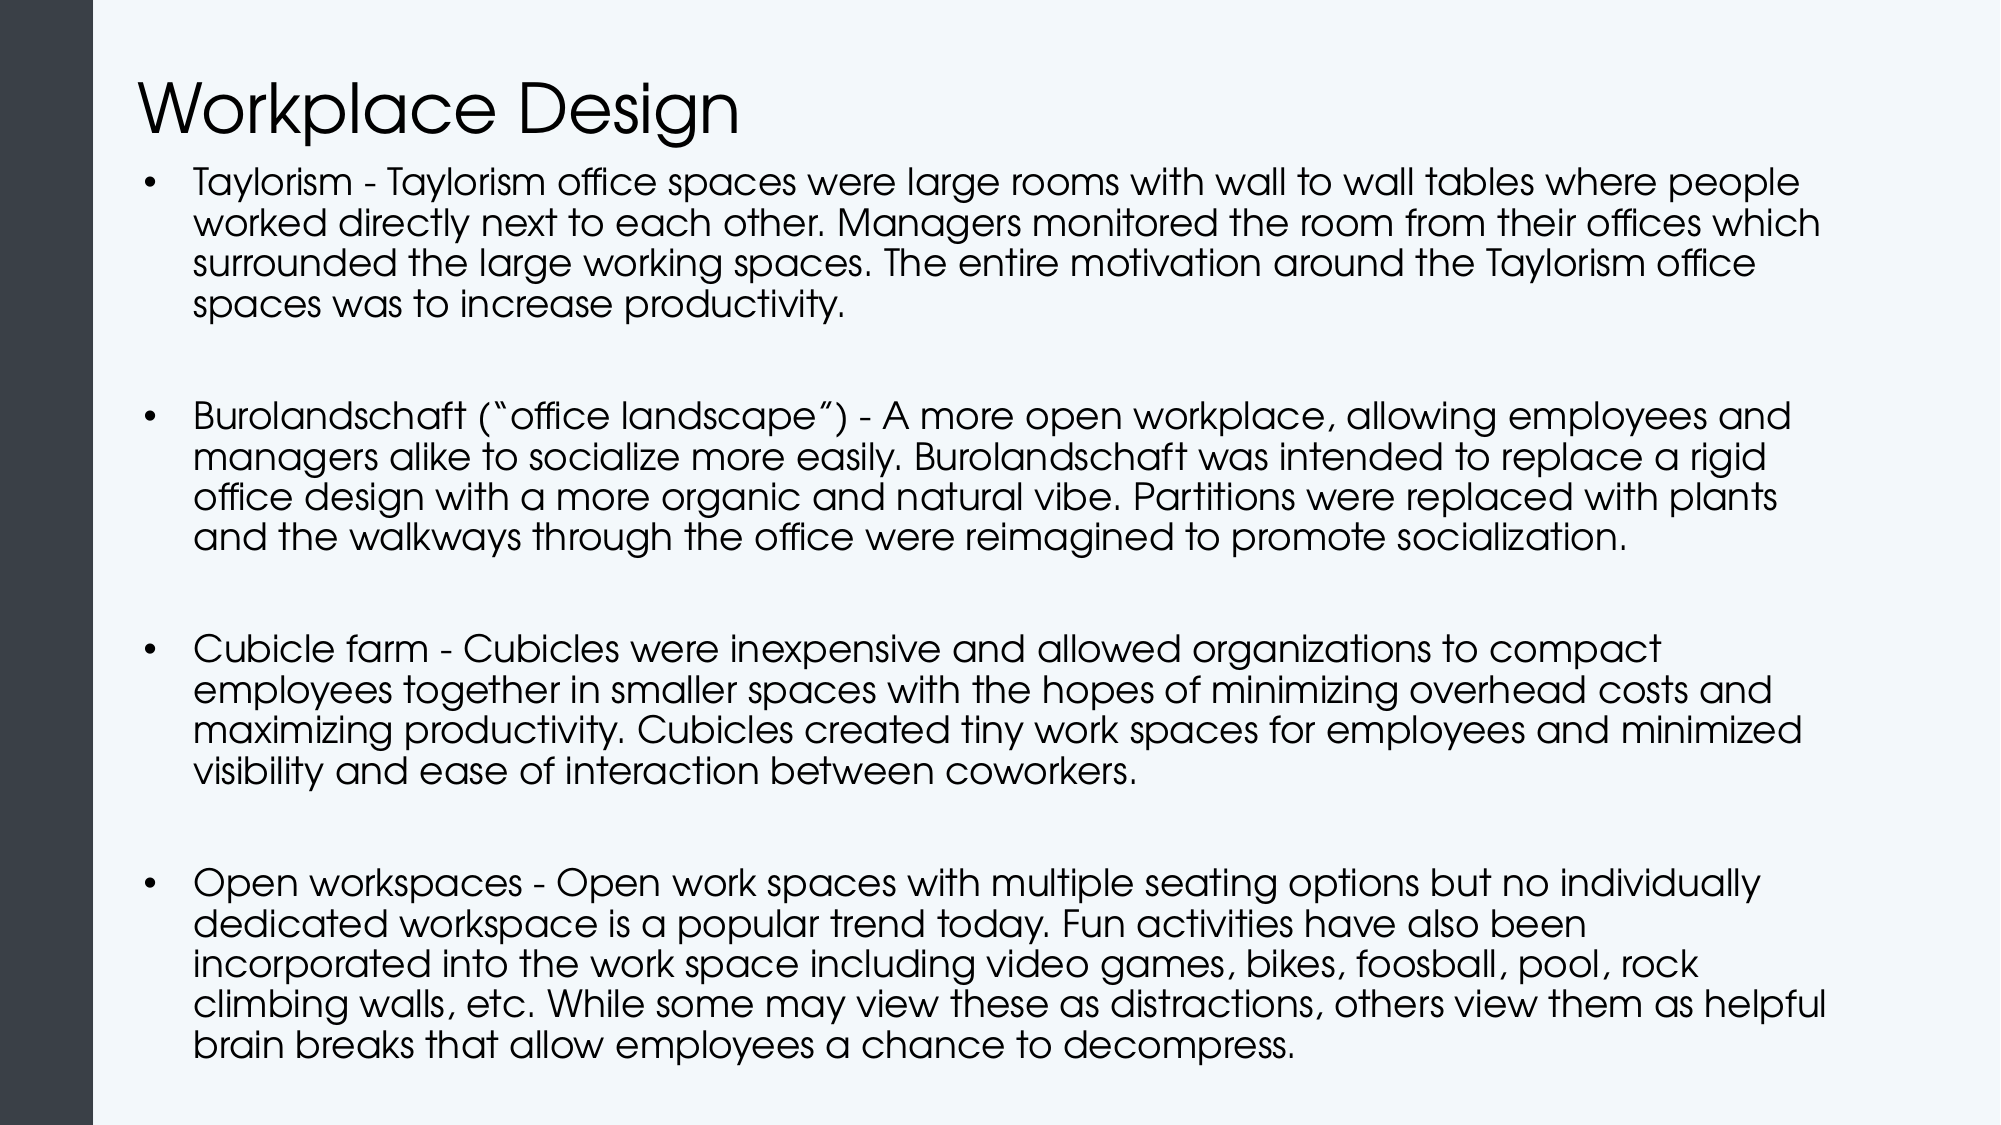

# Workplace Design
Taylorism - Taylorism office spaces were large rooms with wall to wall tables where people worked directly next to each other. Managers monitored the room from their offices which surrounded the large working spaces. The entire motivation around the Taylorism office spaces was to increase productivity.

Burolandschaft (“office landscape”) - A more open workplace, allowing employees and managers alike to socialize more easily. Burolandschaft was intended to replace a rigid office design with a more organic and natural vibe. Partitions were replaced with plants and the walkways through the office were reimagined to promote socialization.

Cubicle farm - Cubicles were inexpensive and allowed organizations to compact employees together in smaller spaces with the hopes of minimizing overhead costs and maximizing productivity. Cubicles created tiny work spaces for employees and minimized visibility and ease of interaction between coworkers.

Open workspaces - Open work spaces with multiple seating options but no individually dedicated workspace is a popular trend today. Fun activities have also been incorporated into the work space including video games, bikes, foosball, pool, rock climbing walls, etc. While some may view these as distractions, others view them as helpful brain breaks that allow employees a chance to decompress.